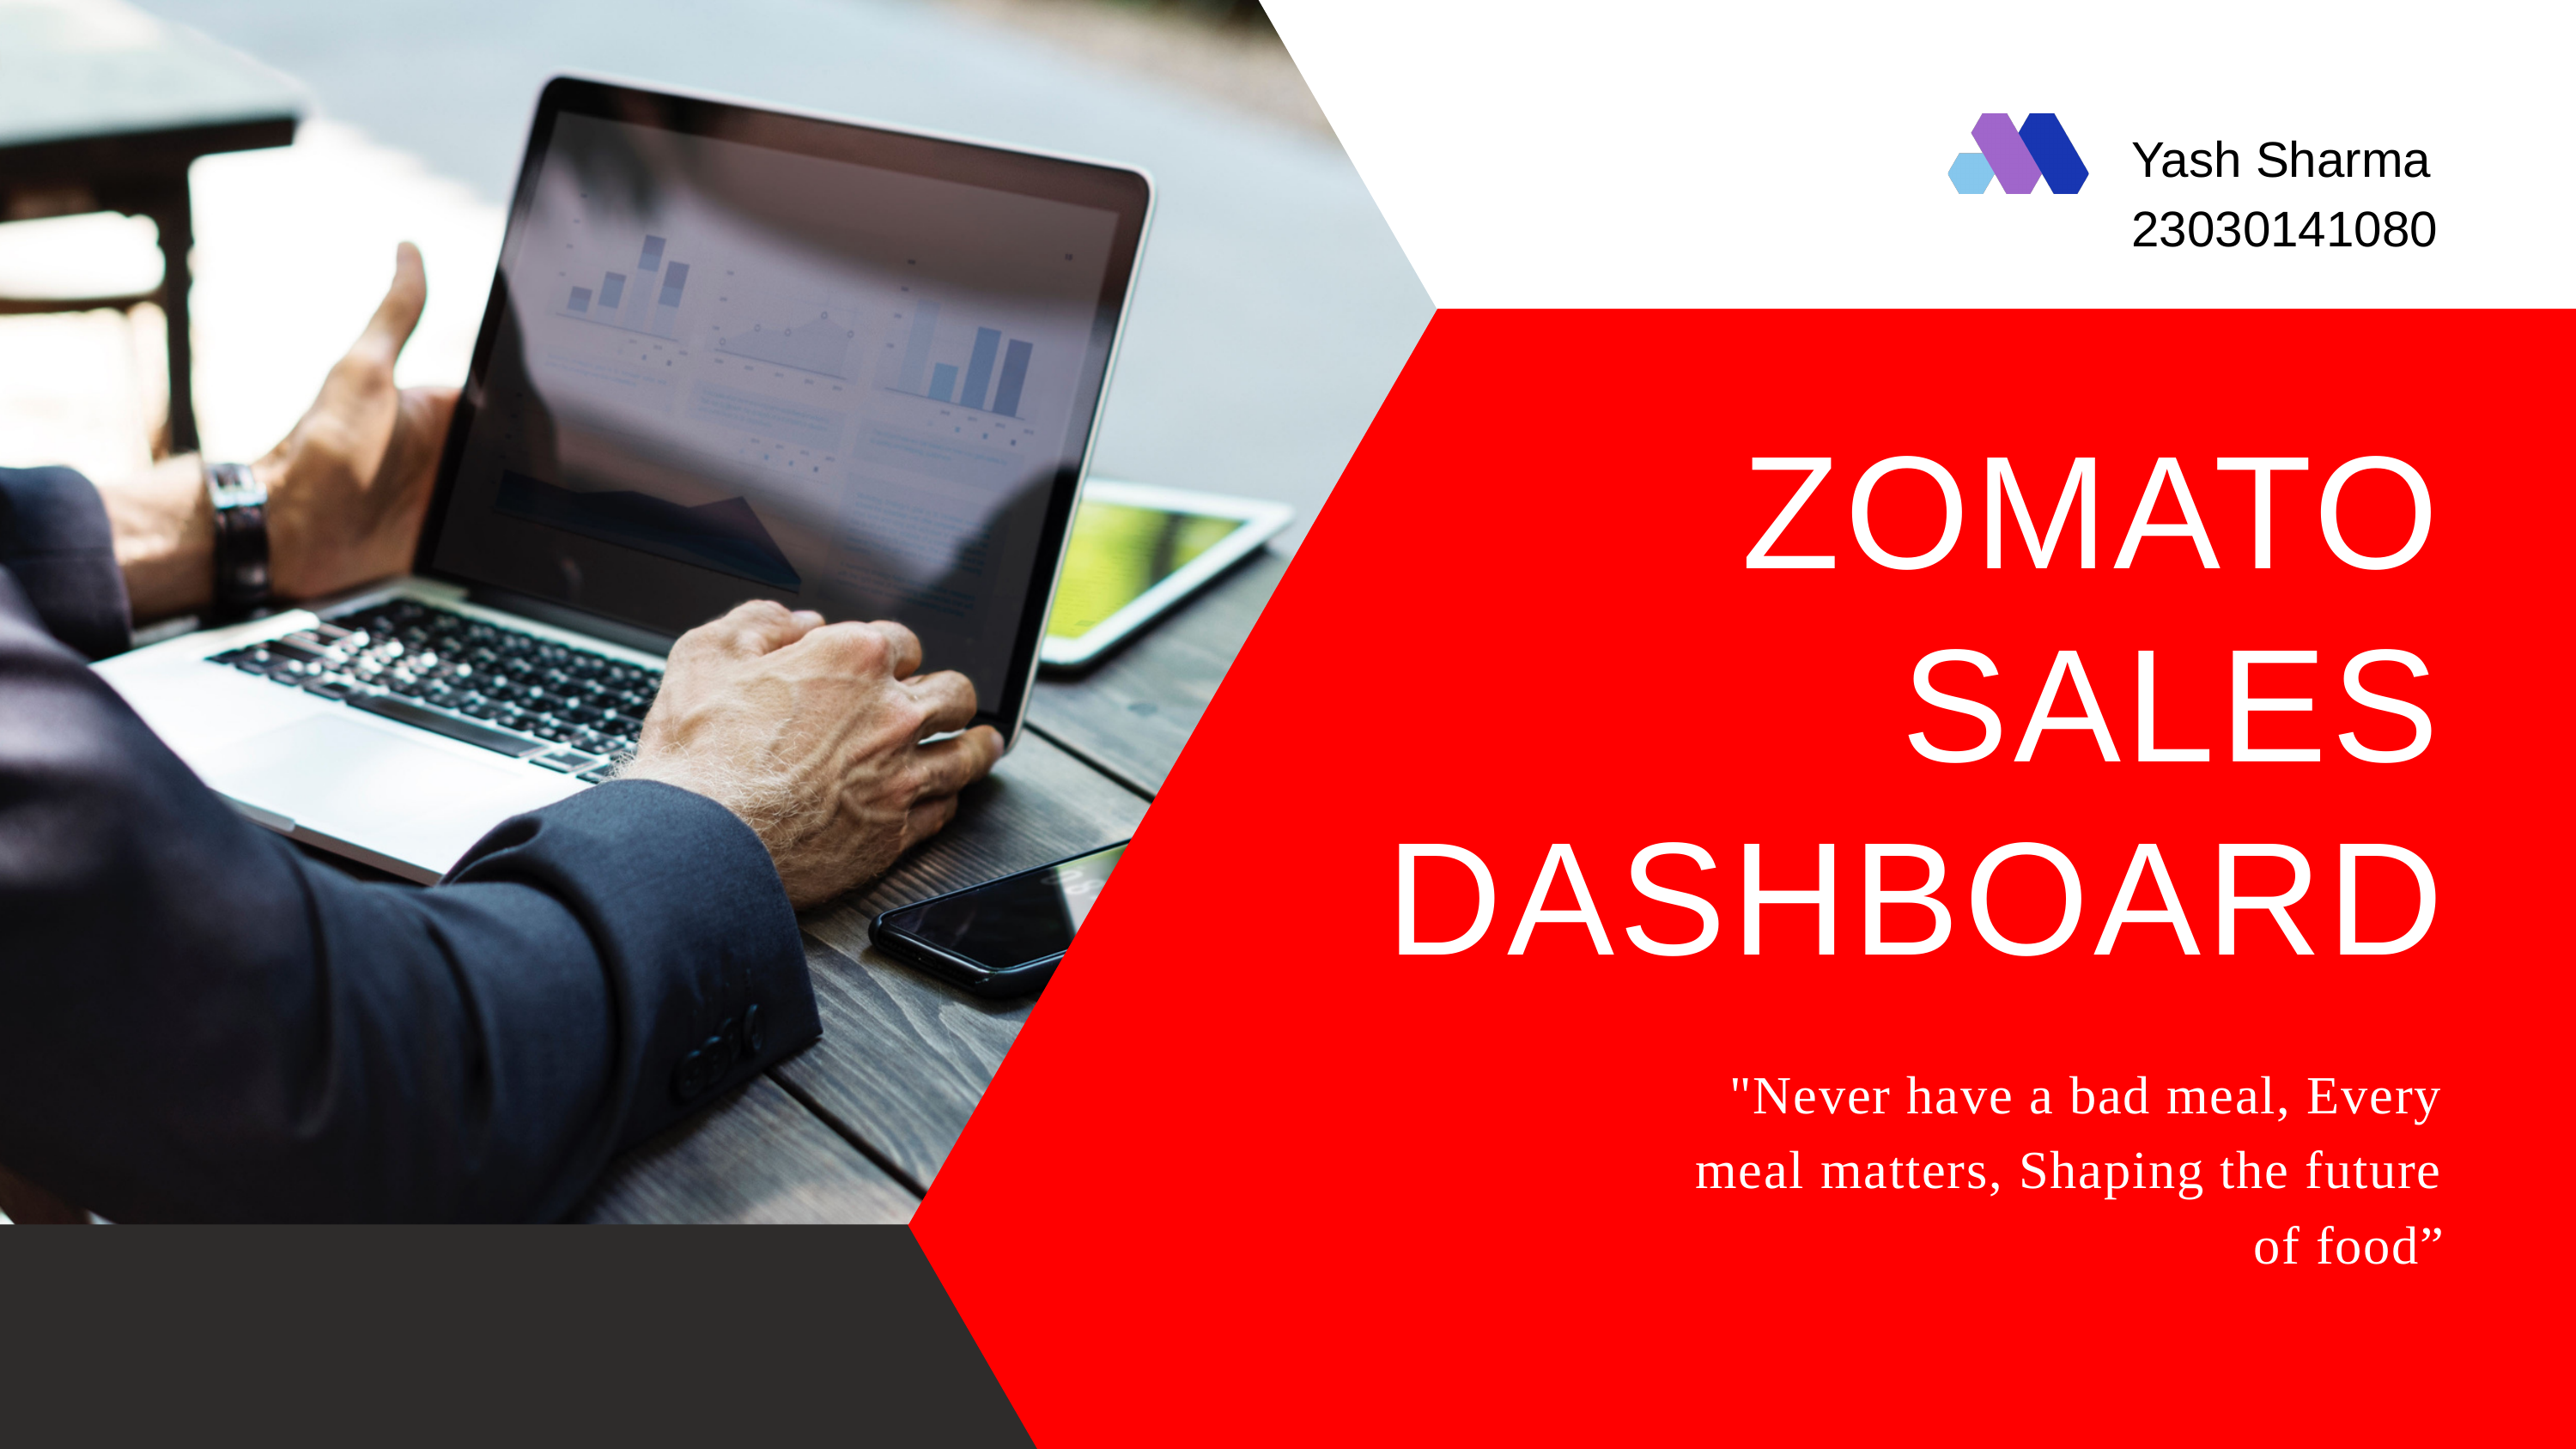

Yash Sharma
23030141080

ZOMATO SALES DASHBOARD
"Never have a bad meal, Every meal matters, Shaping the future of food”